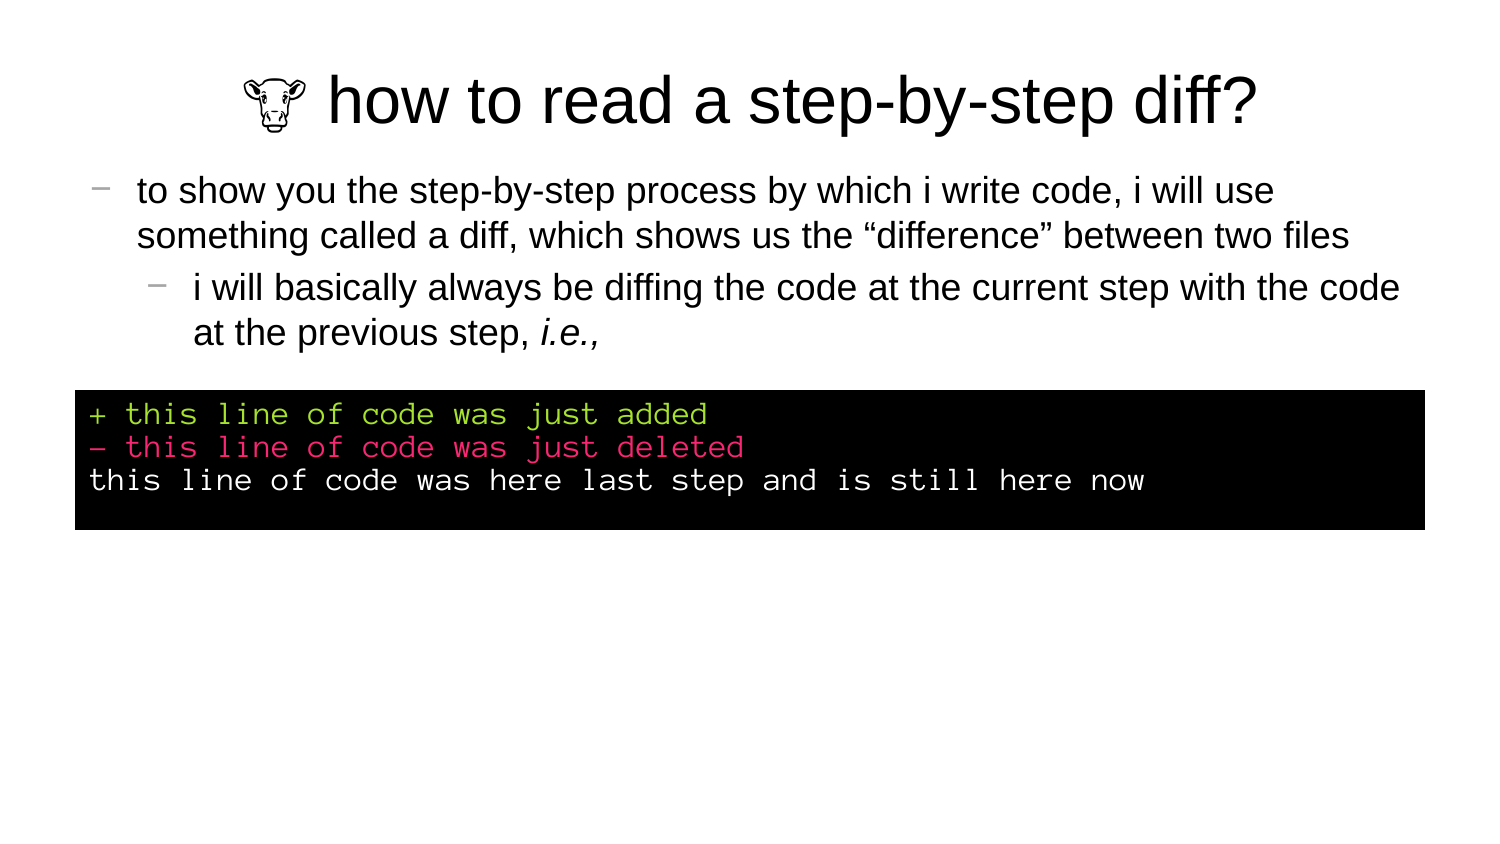

# 🐮 how to read a step-by-step diff?
to show you the step-by-step process by which i write code, i will use something called a diff, which shows us the “difference” between two files
i will basically always be diffing the code at the current step with the code at the previous step, i.e.,
| + this line of code was just added - this line of code was just deleted this line of code was here last step and is still here now |
| --- |